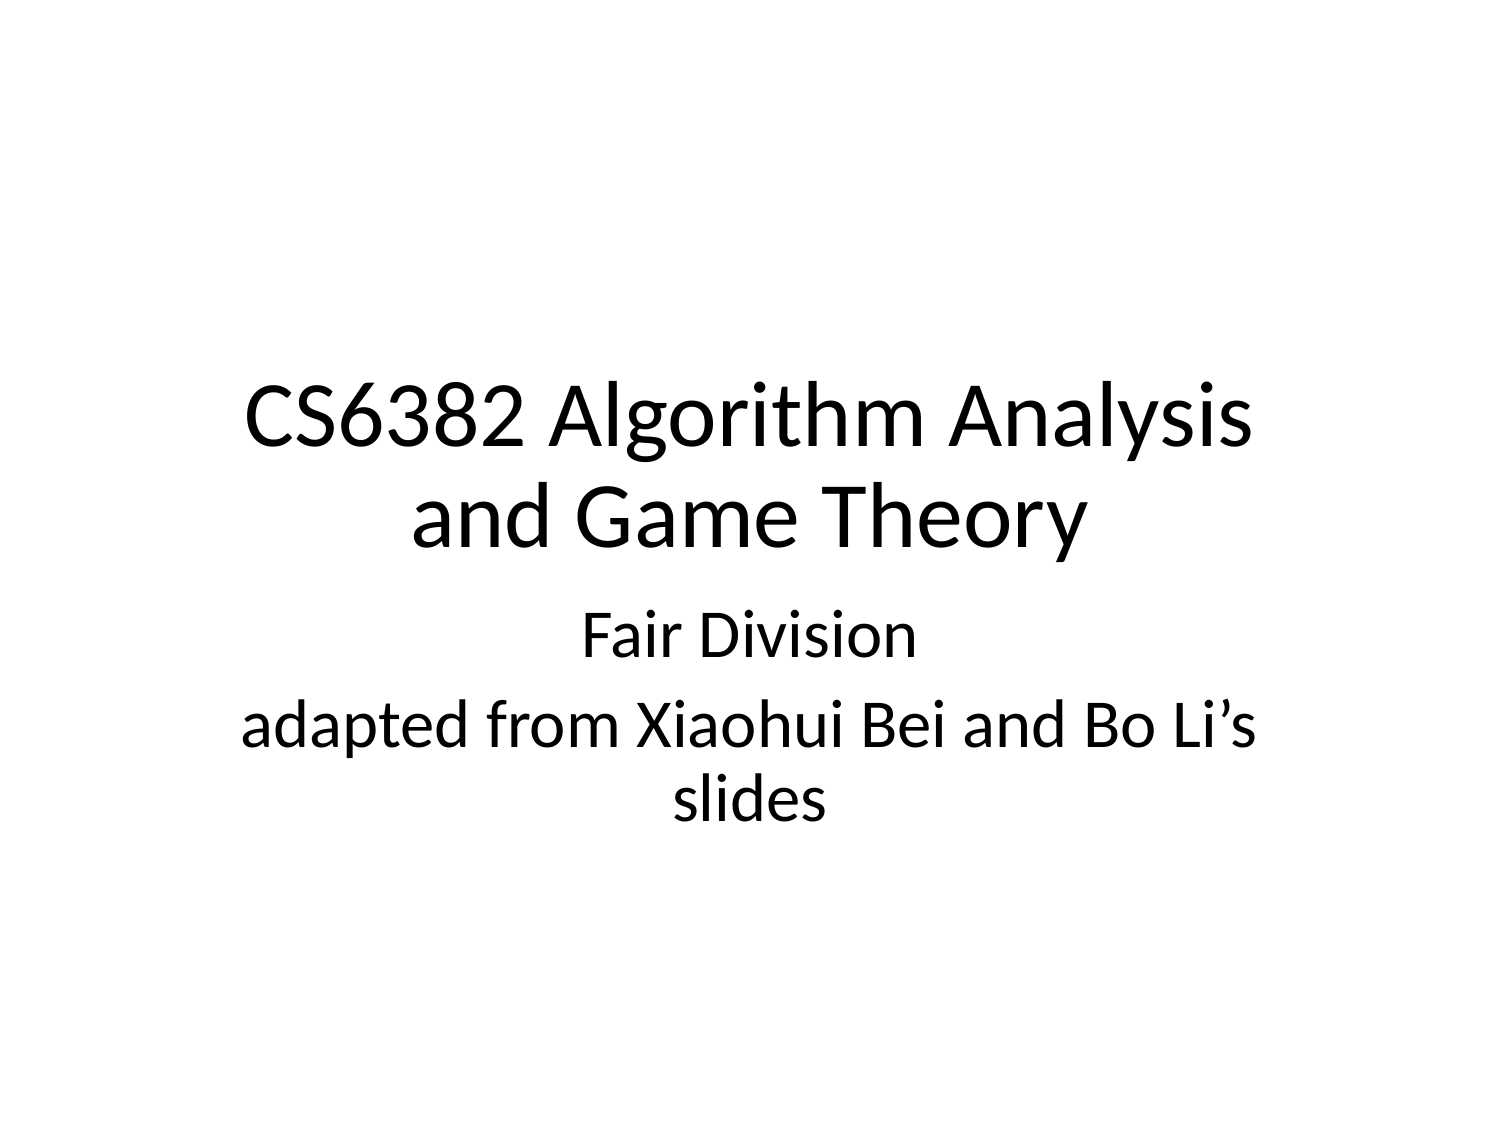

# CS6382 Algorithm Analysis and Game Theory
Fair Division
adapted from Xiaohui Bei and Bo Li’s slides